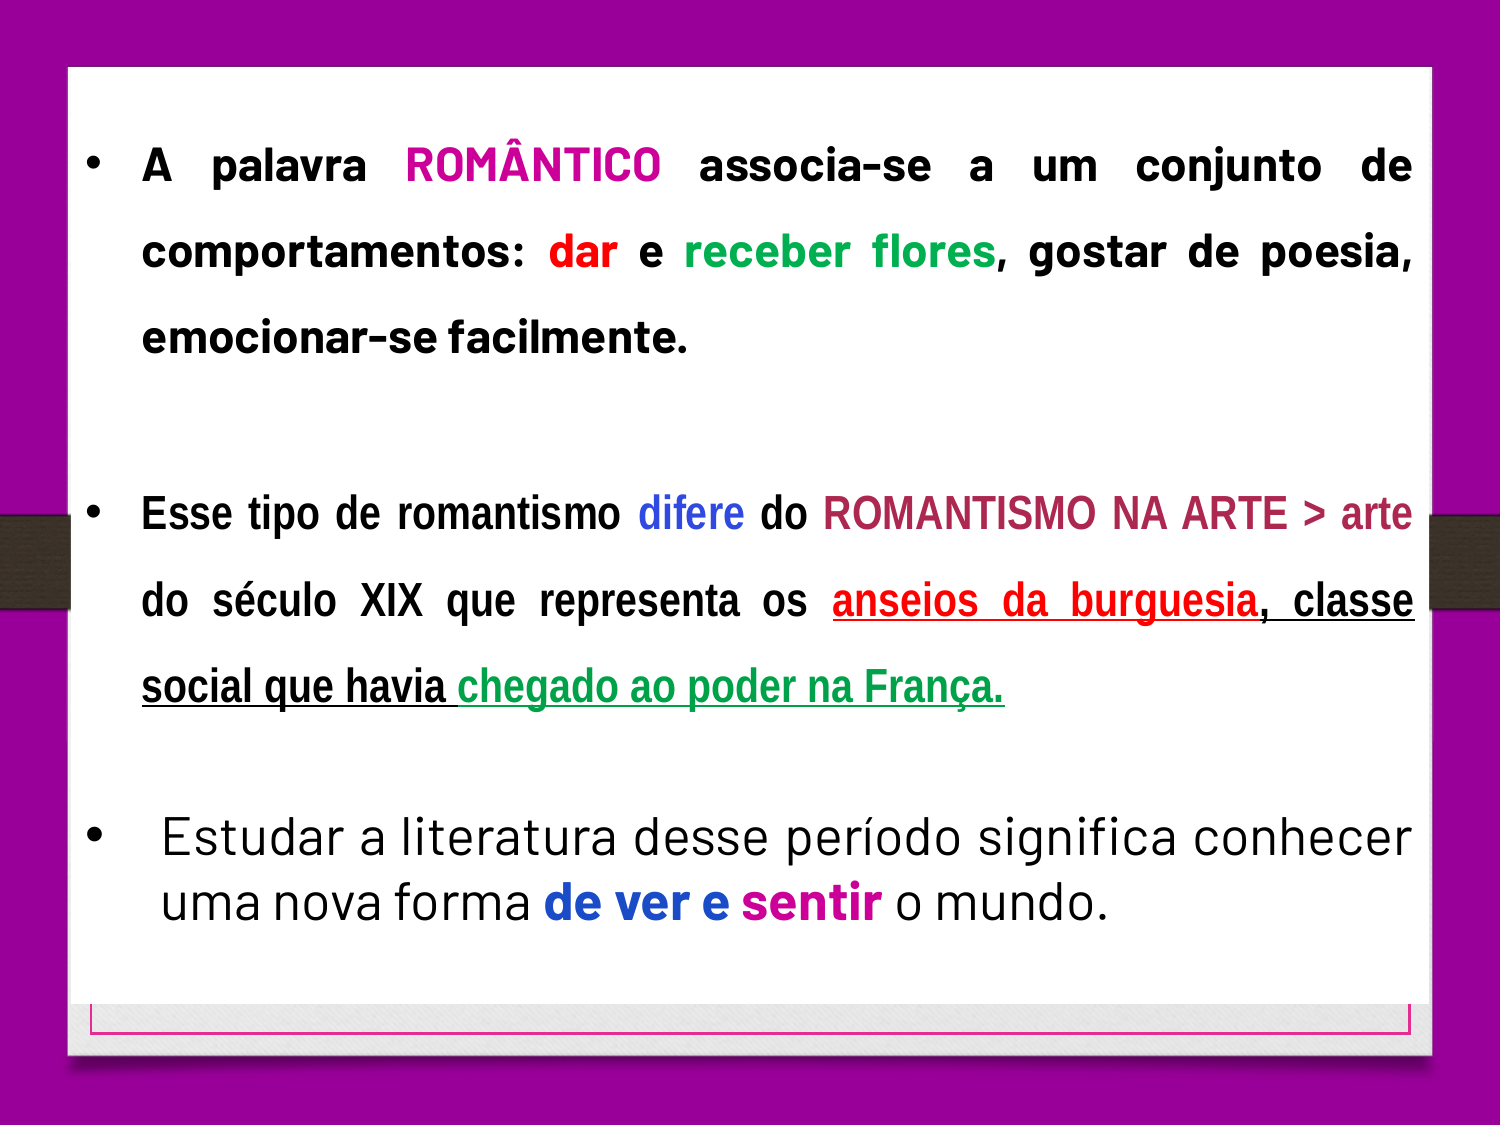

A palavra ROMÂNTICO associa-se a um conjunto de comportamentos: dar e receber flores, gostar de poesia, emocionar-se facilmente.

Esse tipo de romantismo difere do ROMANTISMO NA ARTE > arte do século XIX que representa os anseios da burguesia, classe social que havia chegado ao poder na França.

Estudar a literatura desse período significa conhecer uma nova forma de ver e sentir o mundo.